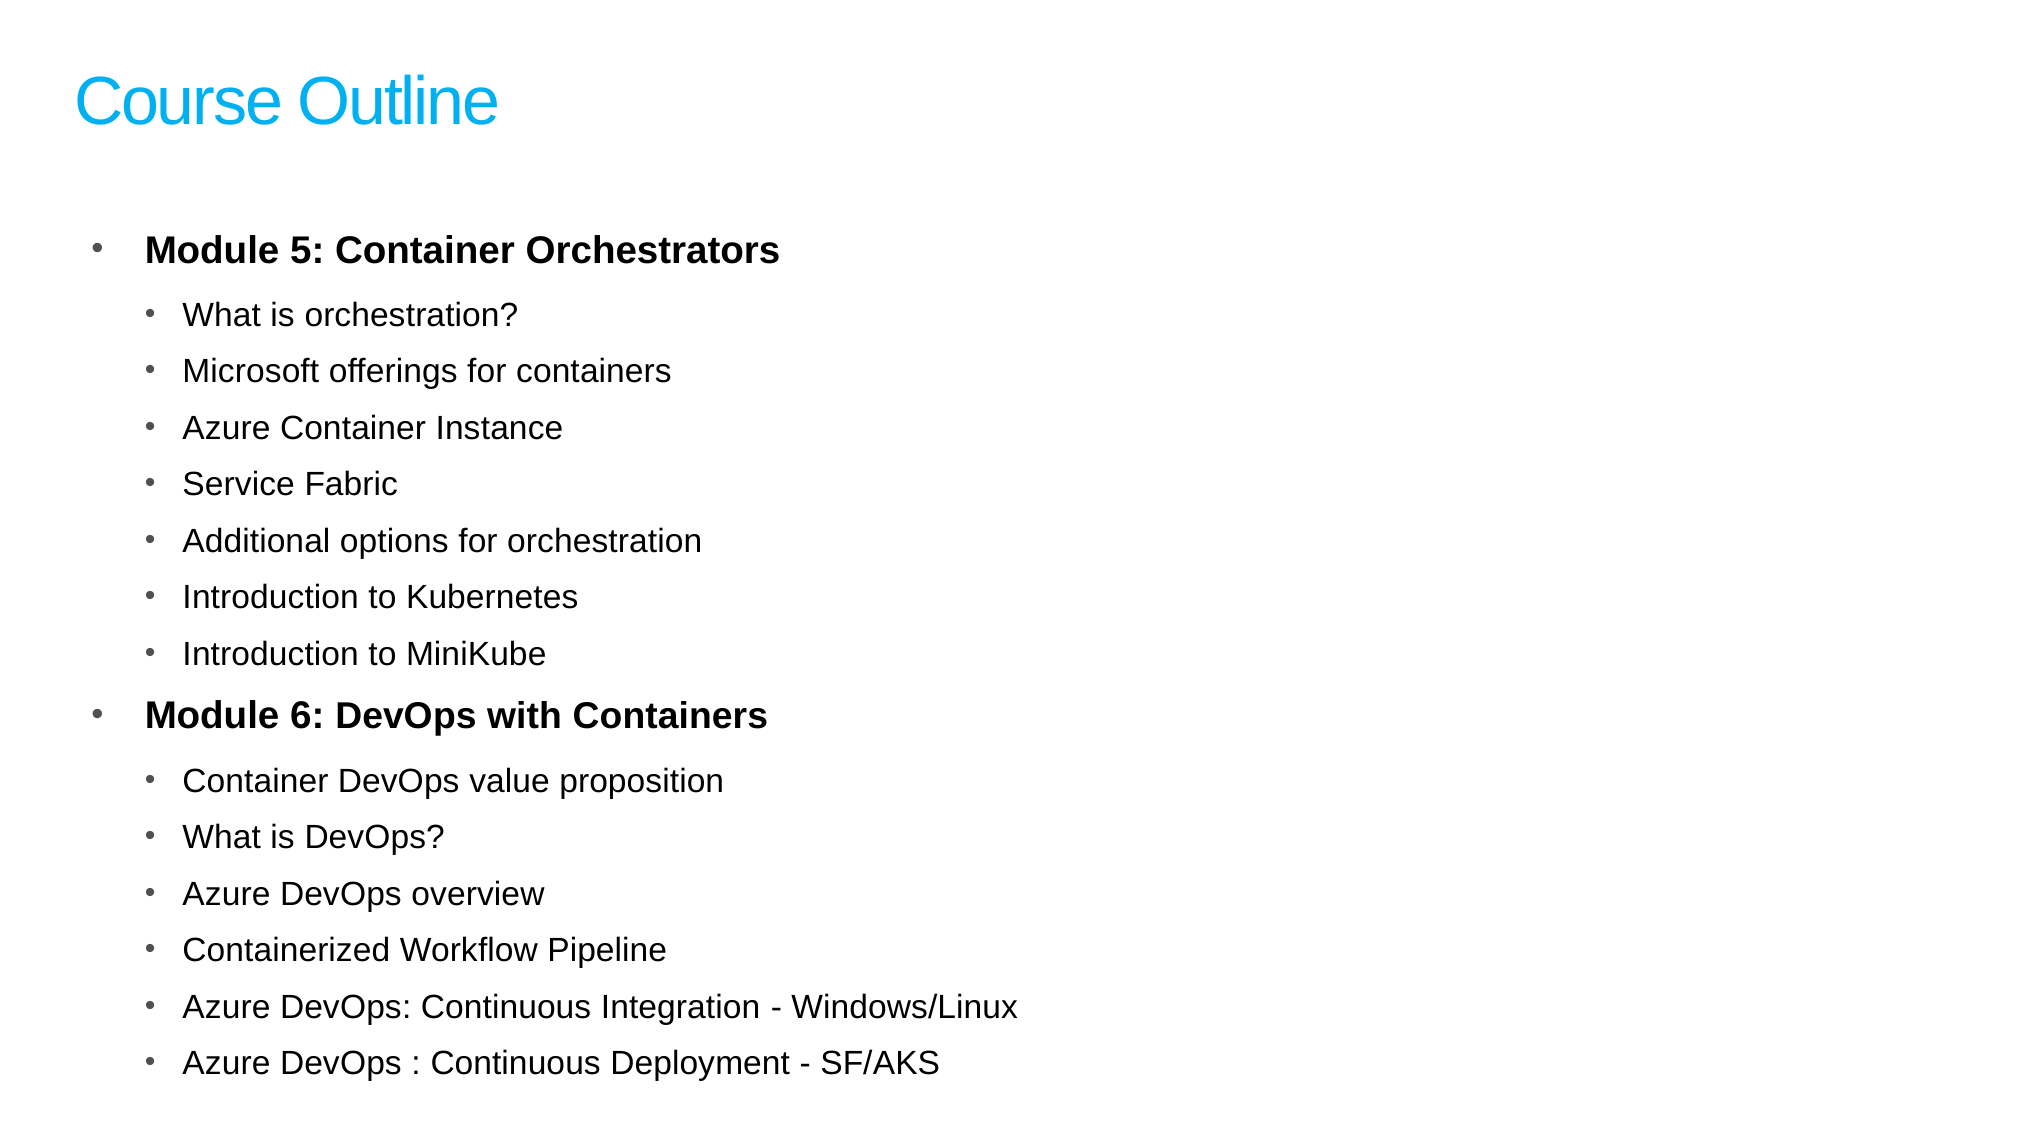

# Course Outline
Module 5: Container Orchestrators
What is orchestration?
Microsoft offerings for containers
Azure Container Instance
Service Fabric
Additional options for orchestration
Introduction to Kubernetes
Introduction to MiniKube
Module 6: DevOps with Containers
Container DevOps value proposition
What is DevOps?
Azure DevOps overview  ​
Containerized Workflow Pipeline ​
Azure DevOps: Continuous Integration ​- Windows/Linux
Azure DevOps : Continuous Deployment - SF/AKS​